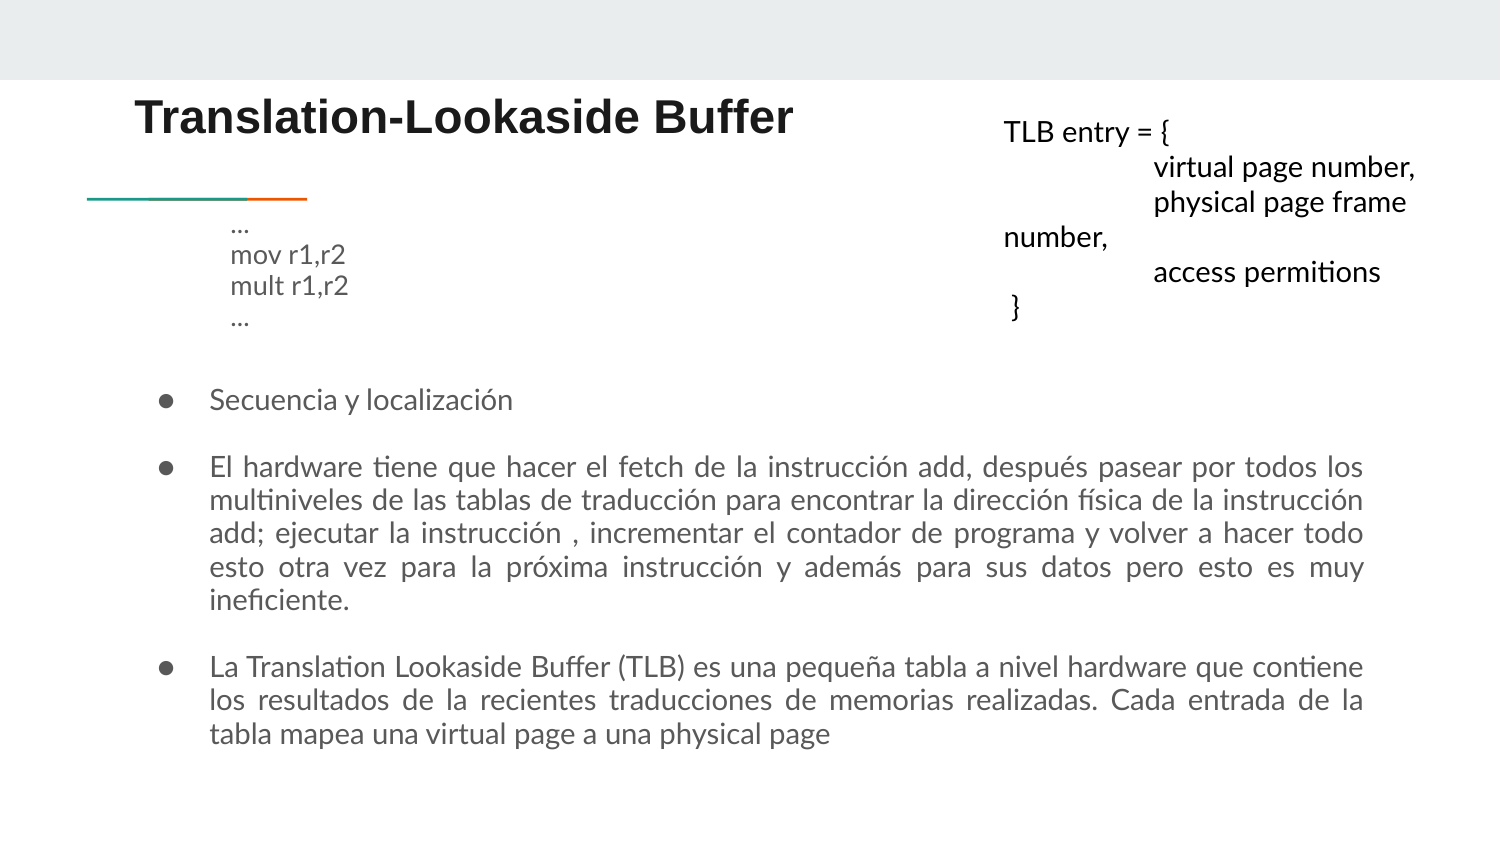

# Translation-Lookaside Buffer
TLB entry = {
 	virtual page number,
 	physical page frame number,
 	access permitions
 }

...
mov r1,r2
mult r1,r2
...

Secuencia y localización

El hardware tiene que hacer el fetch de la instrucción add, después pasear por todos los multiniveles de las tablas de traducción para encontrar la dirección física de la instrucción add; ejecutar la instrucción , incrementar el contador de programa y volver a hacer todo esto otra vez para la próxima instrucción y además para sus datos pero esto es muy ineficiente.

La Translation Lookaside Buffer (TLB) es una pequeña tabla a nivel hardware que contiene los resultados de la recientes traducciones de memorias realizadas. Cada entrada de la tabla mapea una virtual page a una physical page